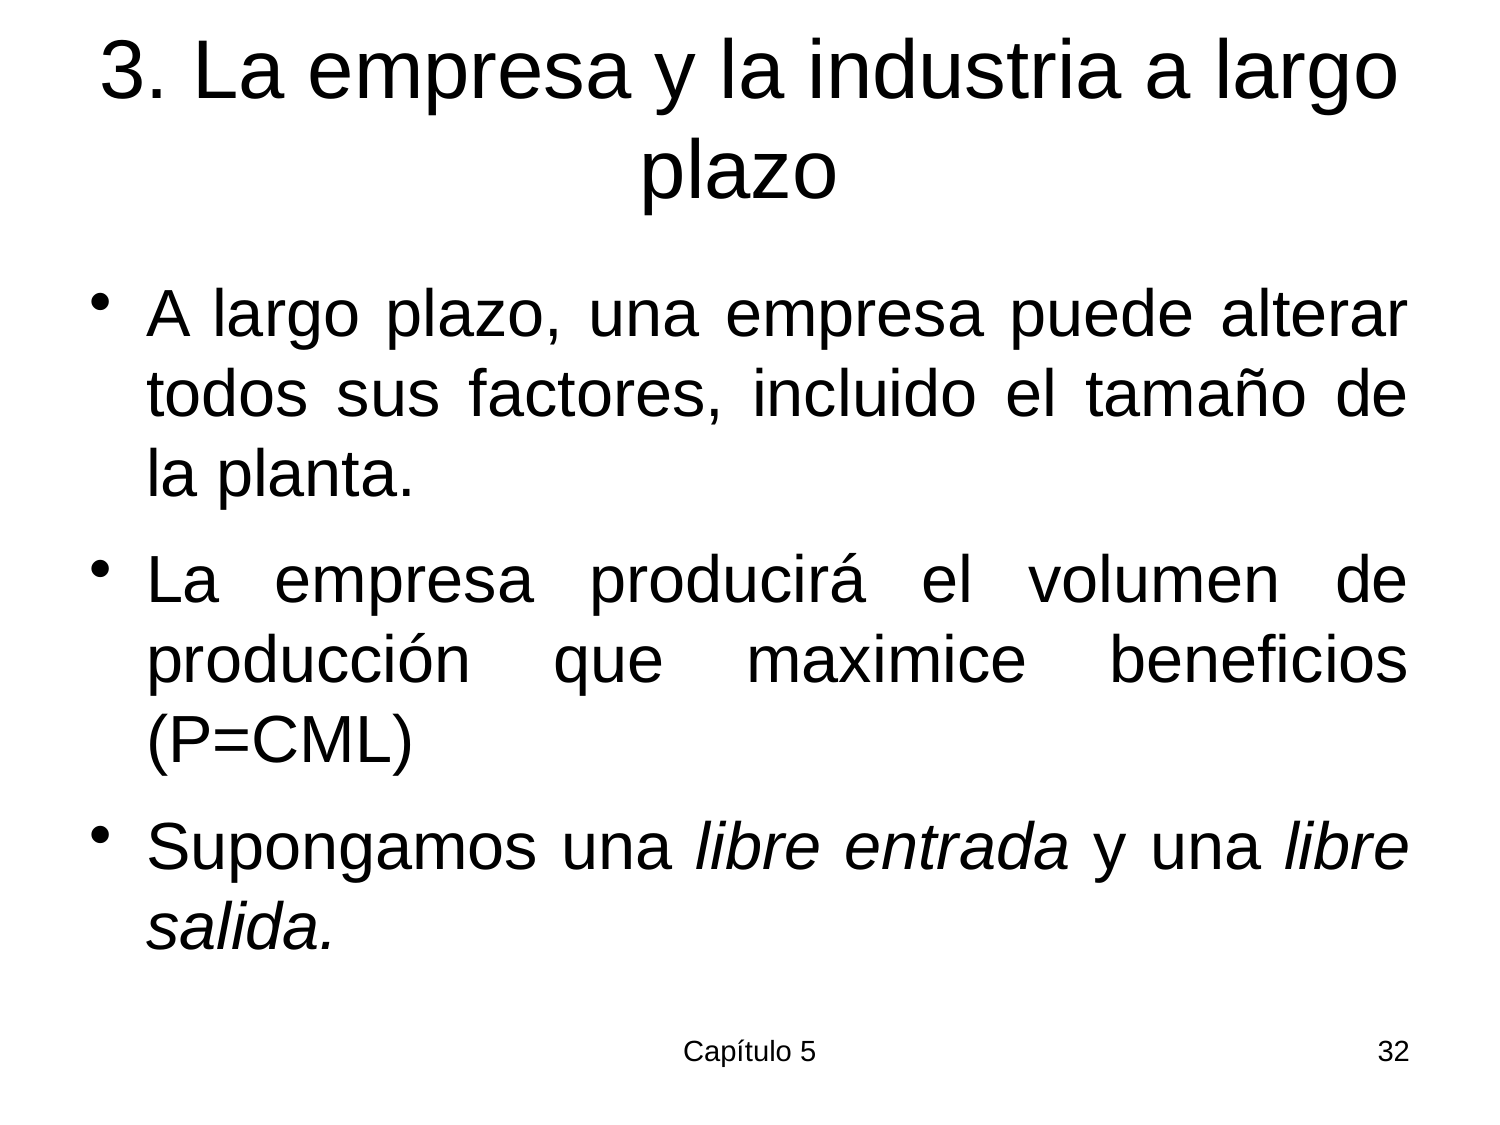

# 3. La empresa y la industria a largo plazo
A largo plazo, una empresa puede alterar todos sus factores, incluido el tamaño de la planta.
La empresa producirá el volumen de producción que maximice beneficios (P=CML)
Supongamos una libre entrada y una libre salida.
Capítulo 5
32